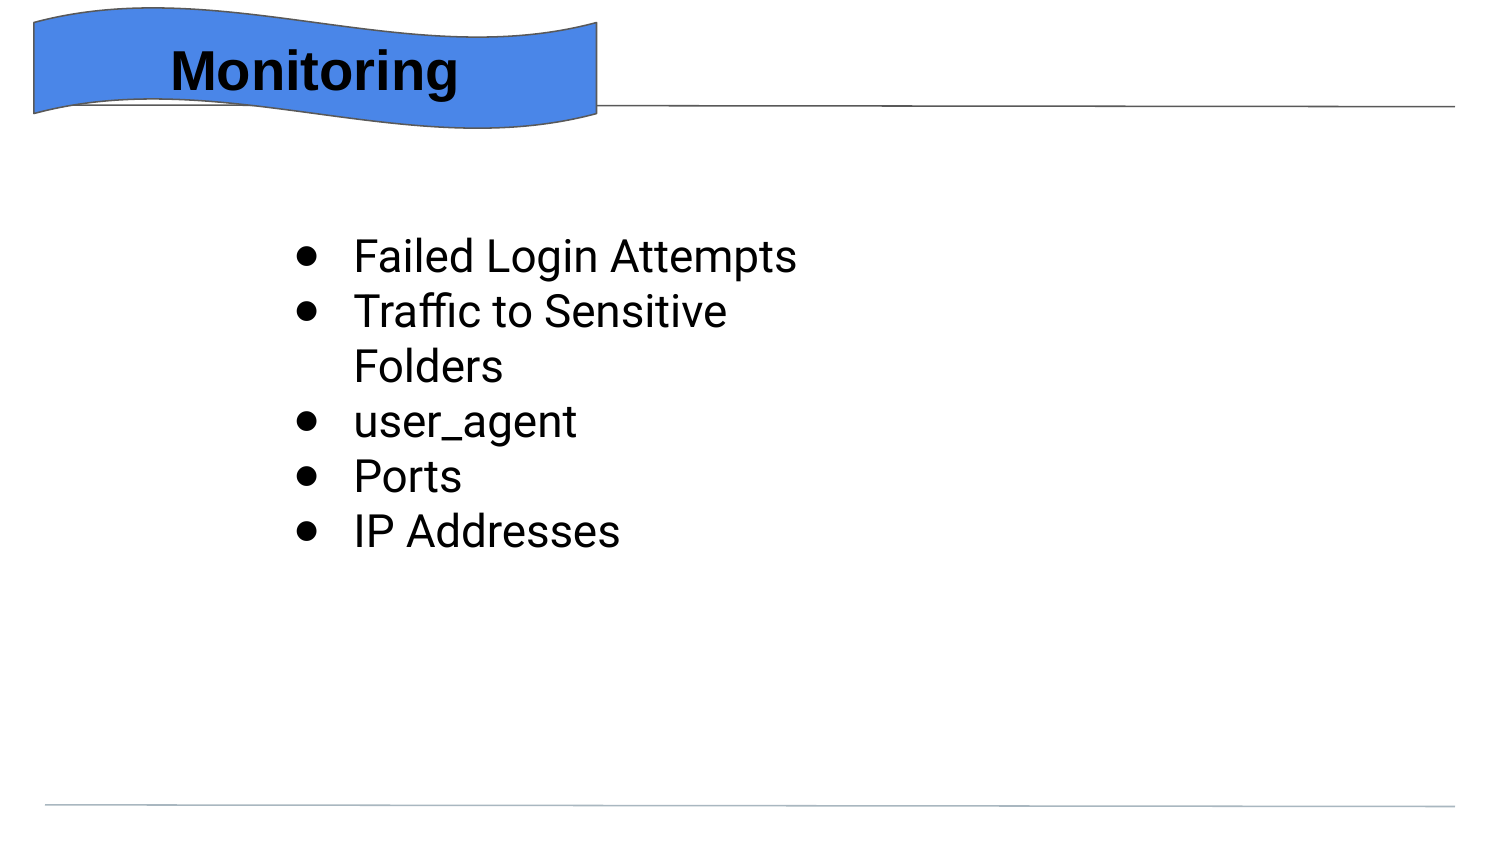

#
Monitoring
Failed Login Attempts
Traffic to Sensitive Folders
user_agent
Ports
IP Addresses